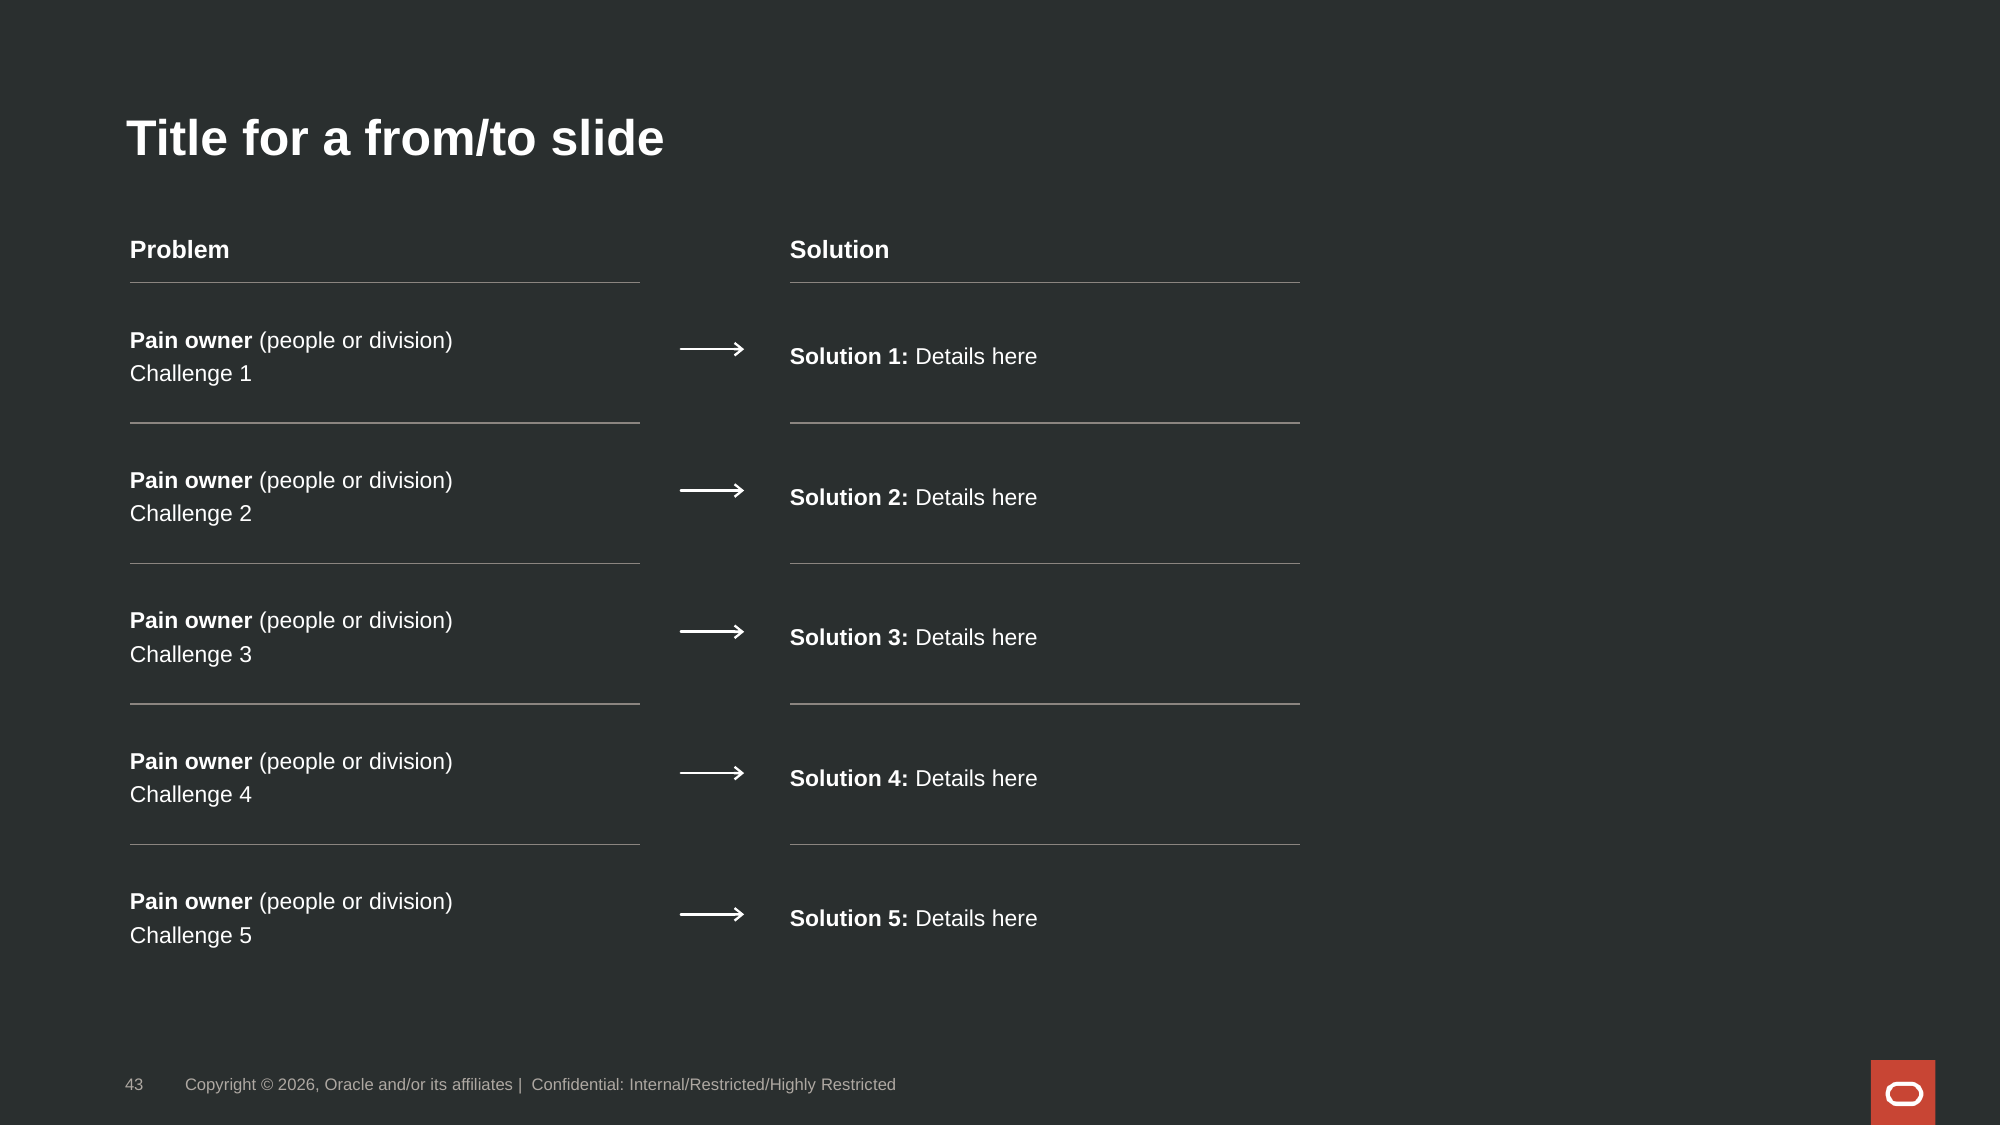

# Title for a from/to slide
| Problem |  | Solution |
| --- | --- | --- |
| Pain owner (people or division) Challenge 1 |  | Solution 1: Details here |
| Pain owner (people or division) Challenge 2 |  | Solution 2: Details here |
| Pain owner (people or division) Challenge 3 |  | Solution 3: Details here |
| Pain owner (people or division) Challenge 4 |  | Solution 4: Details here |
| Pain owner (people or division) Challenge 5 |  | Solution 5: Details here |
43
Copyright © 2026, Oracle and/or its affiliates |  Confidential: Internal/Restricted/Highly Restricted